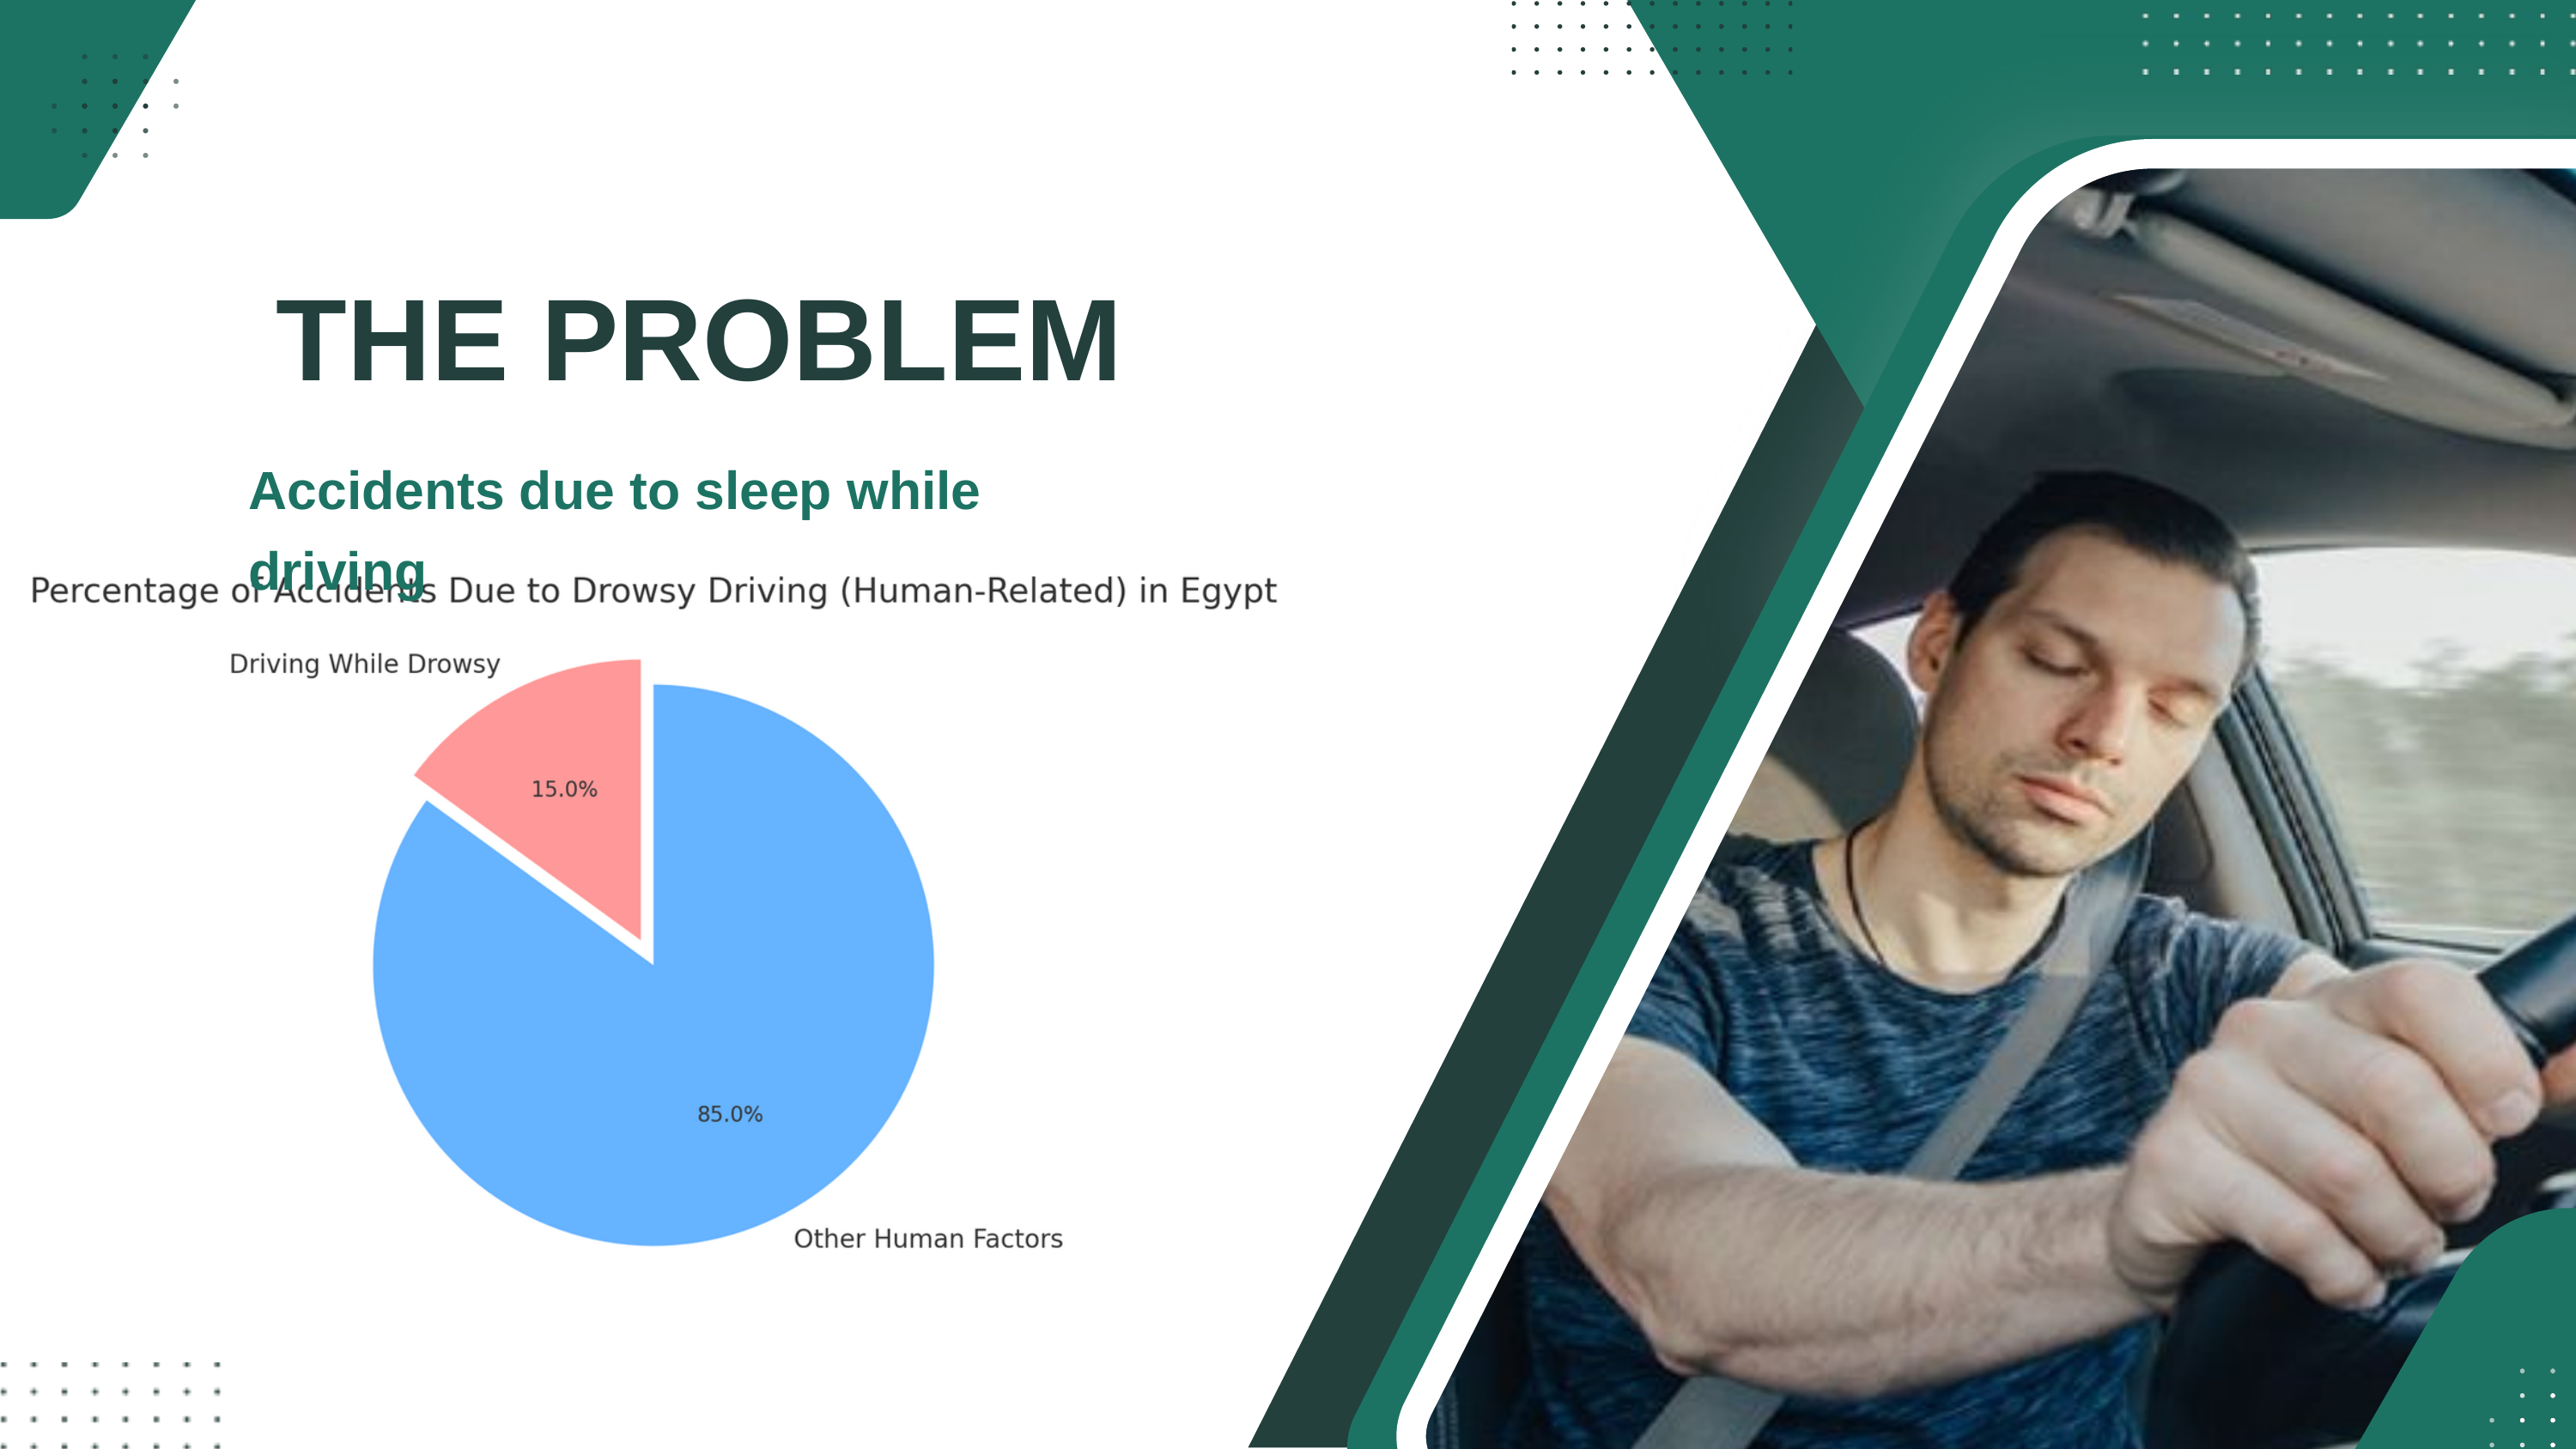

THE PROBLEM
Accidents due to sleep while driving